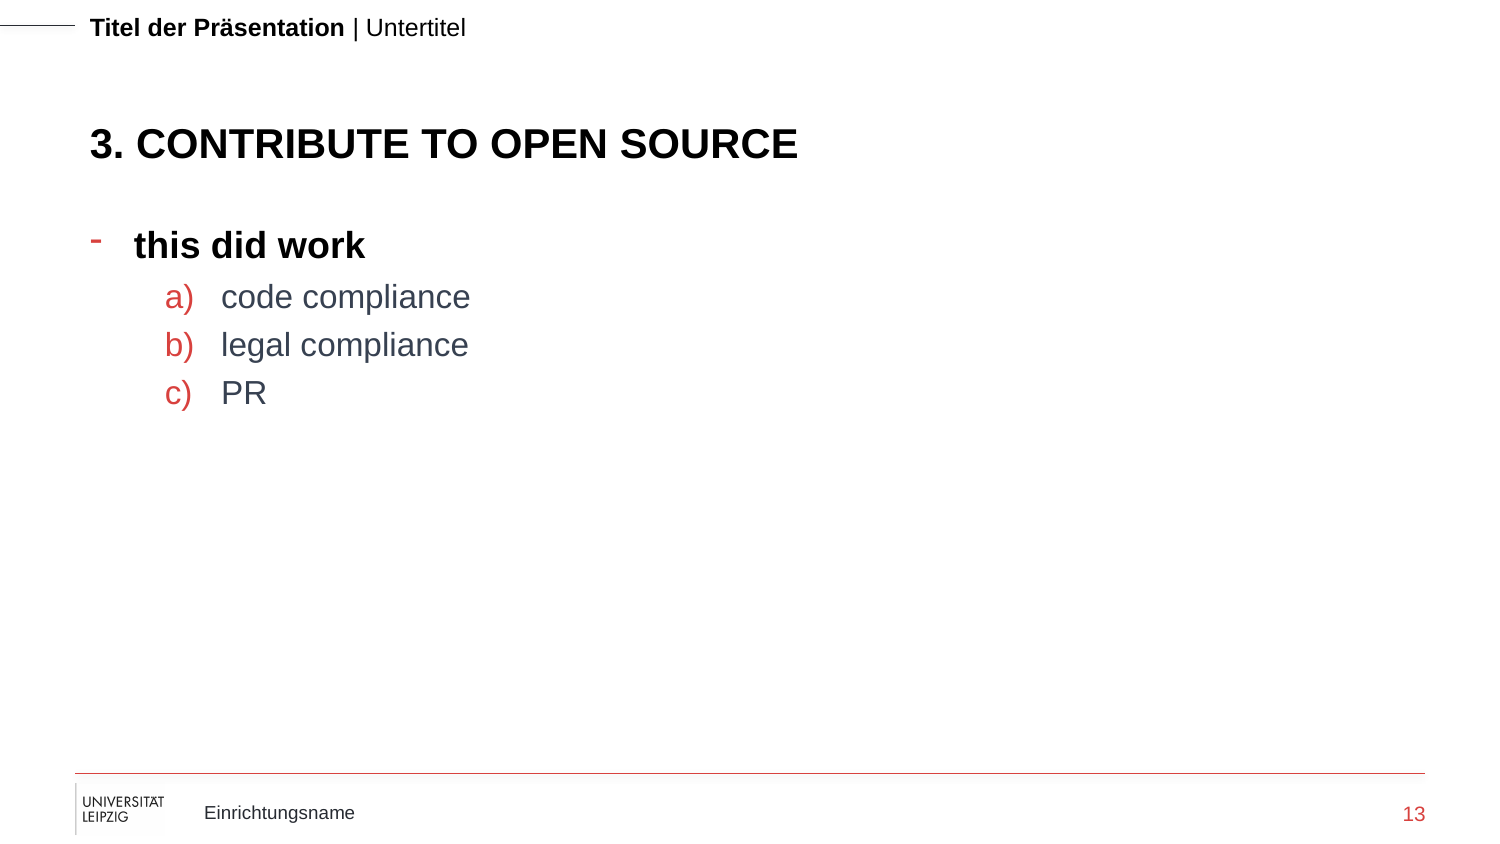

# 3. CONTRIBUTE TO OPEN SOURCE
this did work
code compliance
legal compliance
PR

13